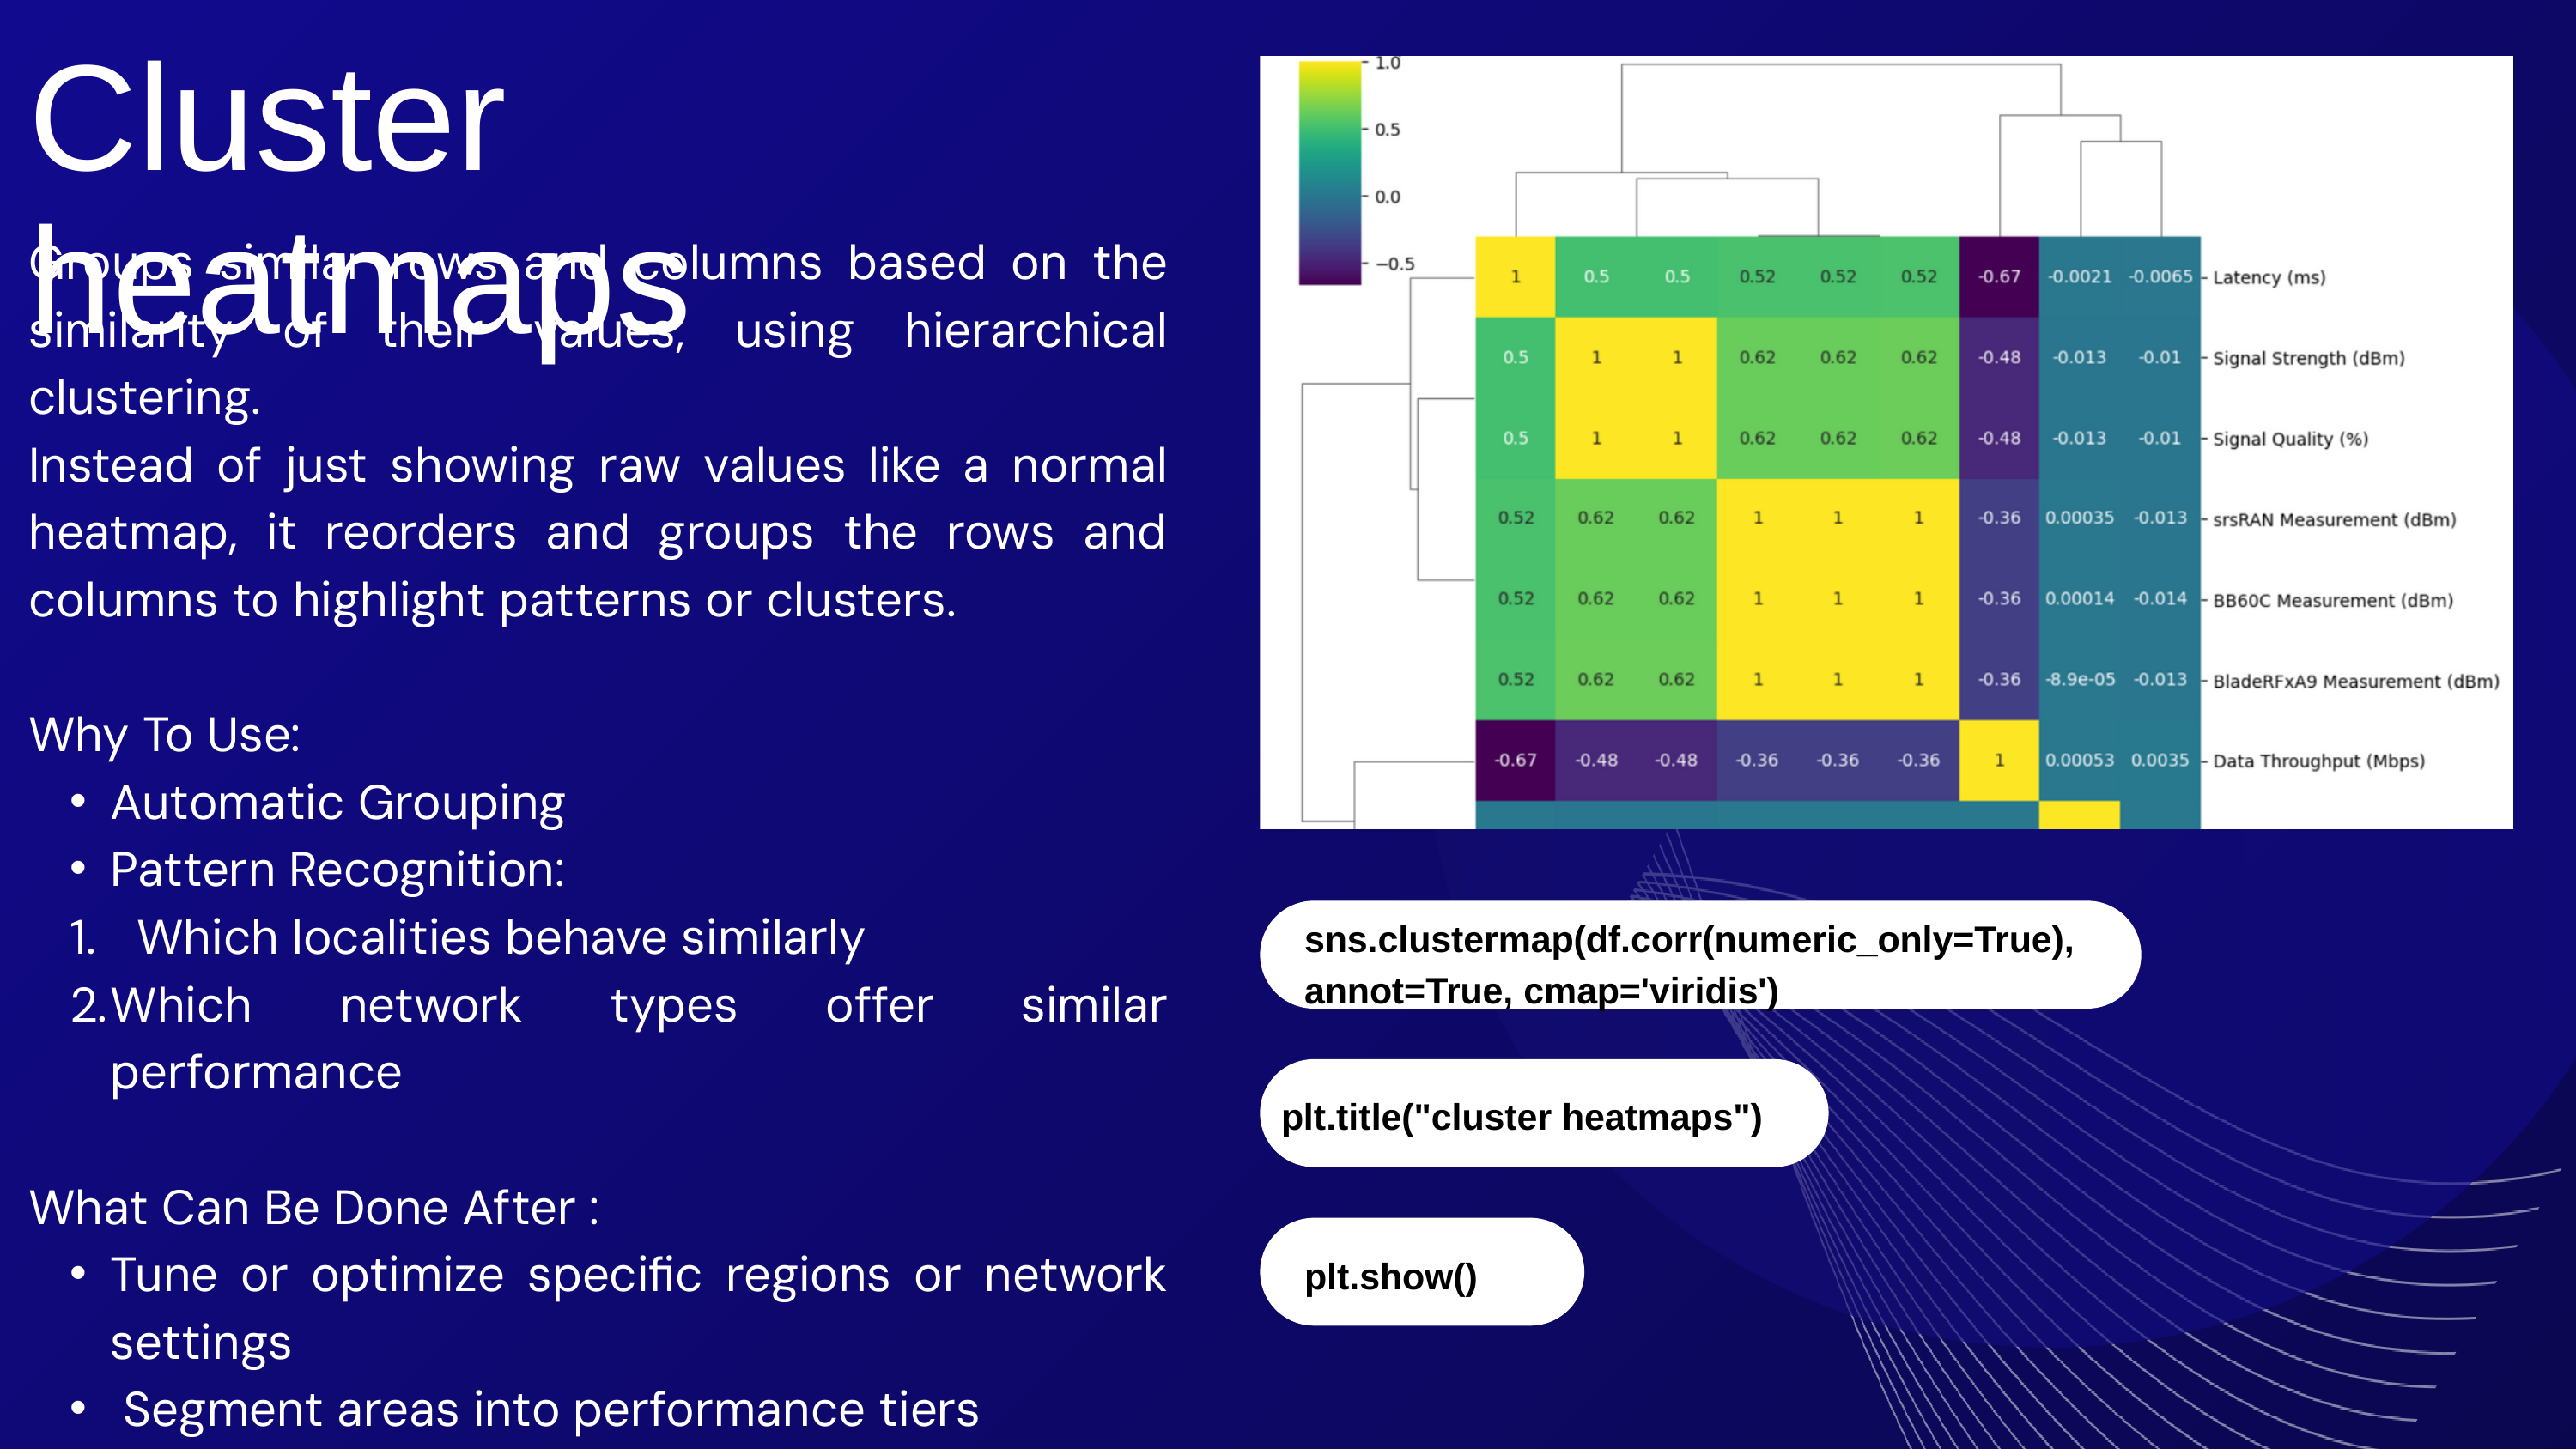

Cluster heatmaps

Groups similar rows and columns based on the similarity of their values, using hierarchical clustering.
Instead of just showing raw values like a normal heatmap, it reorders and groups the rows and columns to highlight patterns or clusters.

Why To Use:
Automatic Grouping
Pattern Recognition:
  Which localities behave similarly
Which network types offer similar performance

What Can Be Done After :
Tune or optimize specific regions or network settings
 Segment areas into performance tiers

sns.clustermap(df.corr(numeric_only=True), annot=True, cmap='viridis')

plt.title("cluster heatmaps")

plt.show()